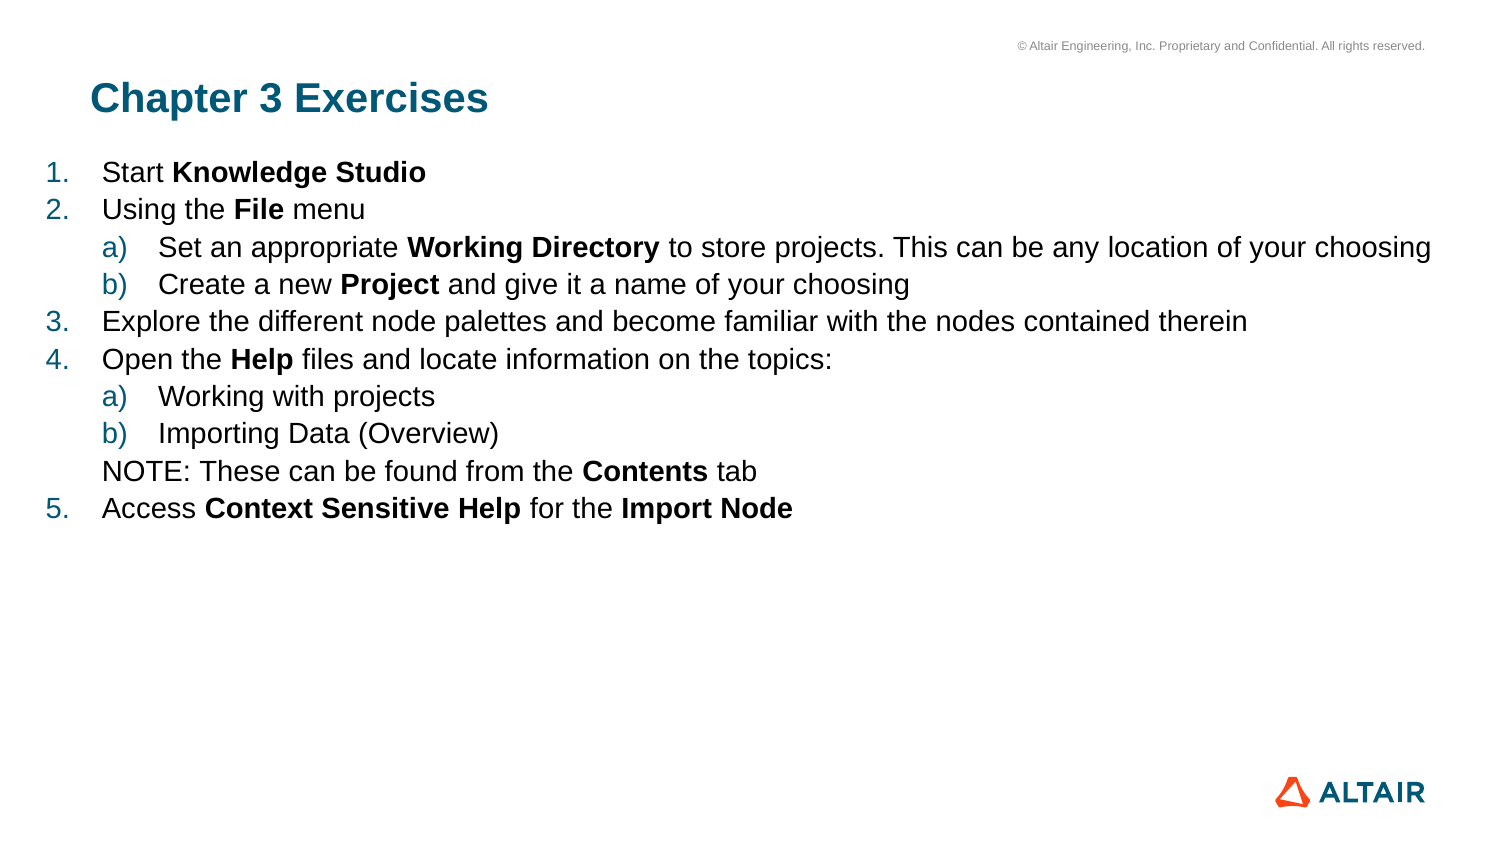

# Chapter 3 Exercises

Start Knowledge Studio
Using the File menu
Set an appropriate Working Directory to store projects. This can be any location of your choosing
Create a new Project and give it a name of your choosing
Explore the different node palettes and become familiar with the nodes contained therein
Open the Help files and locate information on the topics:
Working with projects
Importing Data (Overview)
NOTE: These can be found from the Contents tab
Access Context Sensitive Help for the Import Node